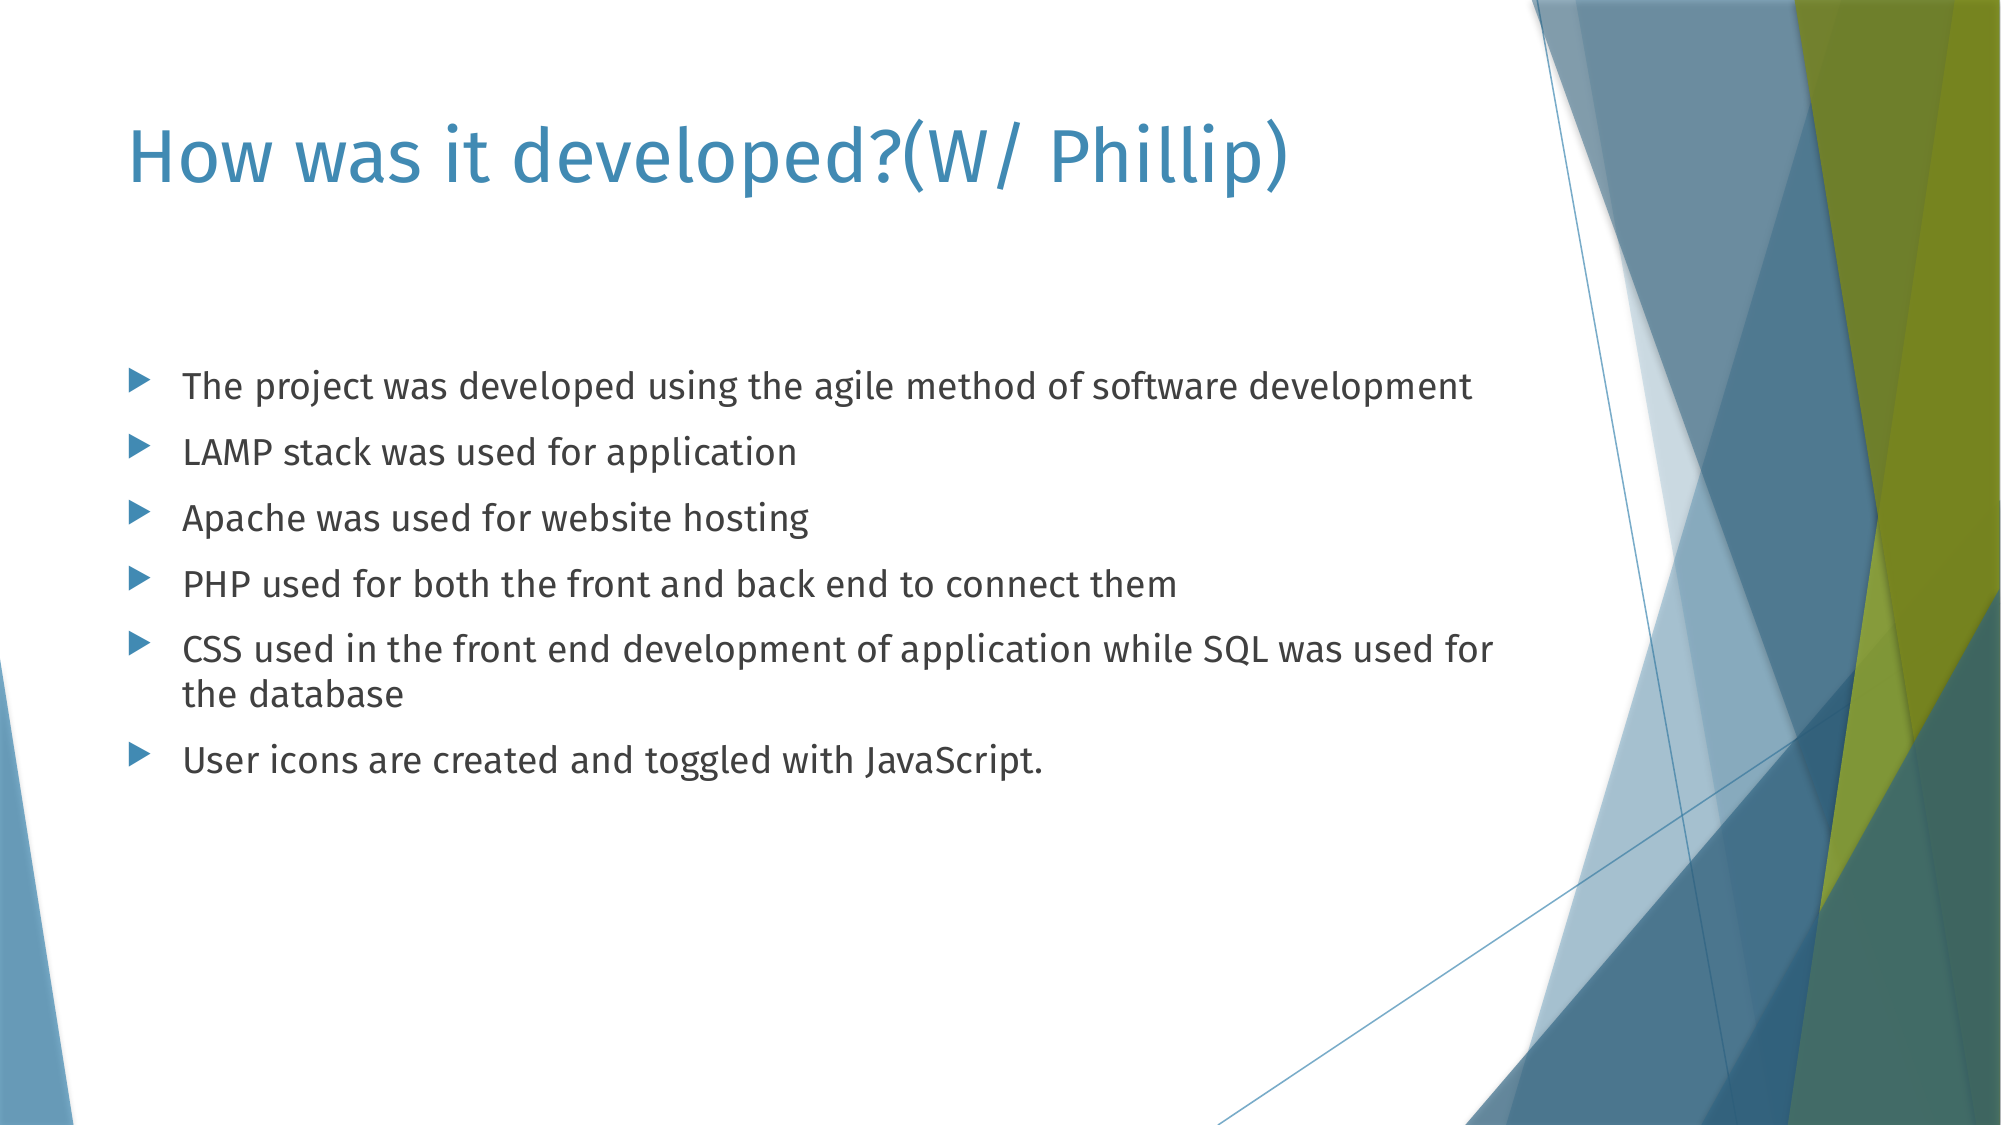

# How was it developed?(W/ Phillip)
The project was developed using the agile method of software development
LAMP stack was used for application
Apache was used for website hosting
PHP used for both the front and back end to connect them
CSS used in the front end development of application while SQL was used for the database
User icons are created and toggled with JavaScript.